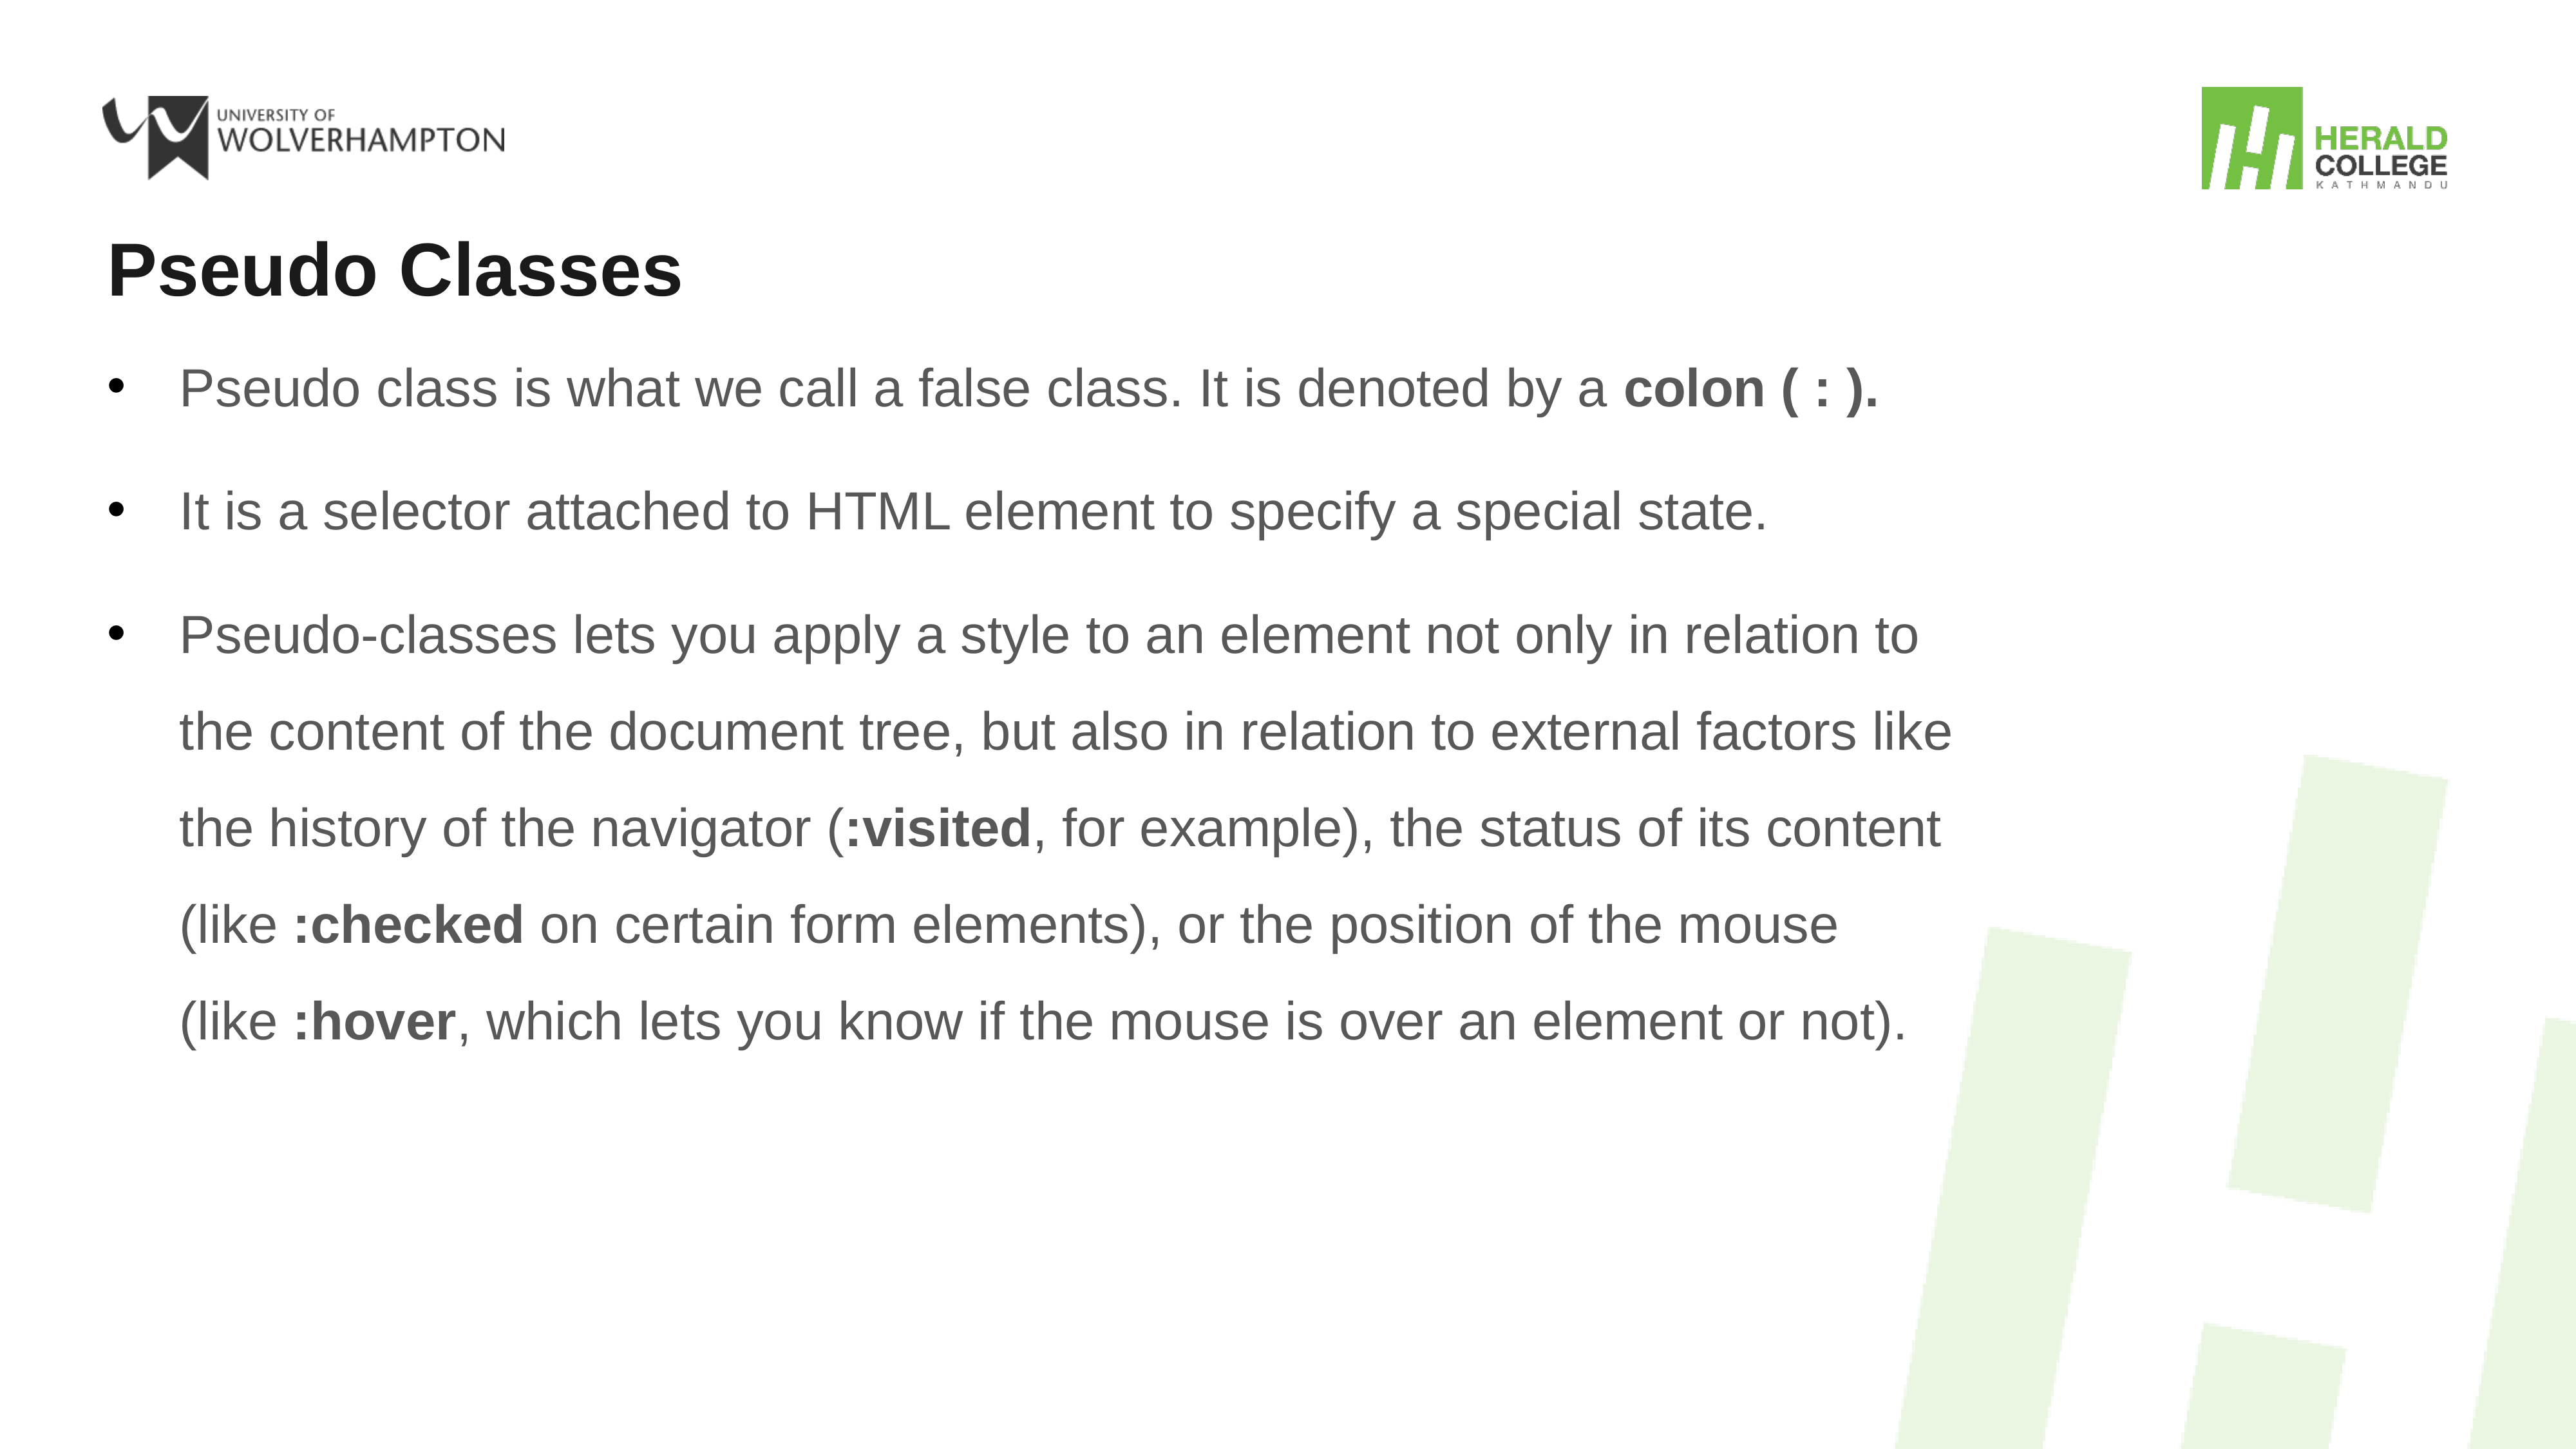

# Pseudo Classes
Pseudo class is what we call a false class. It is denoted by a colon ( : ).
It is a selector attached to HTML element to specify a special state.
Pseudo-classes lets you apply a style to an element not only in relation to the content of the document tree, but also in relation to external factors like the history of the navigator (:visited, for example), the status of its content (like :checked on certain form elements), or the position of the mouse (like :hover, which lets you know if the mouse is over an element or not).